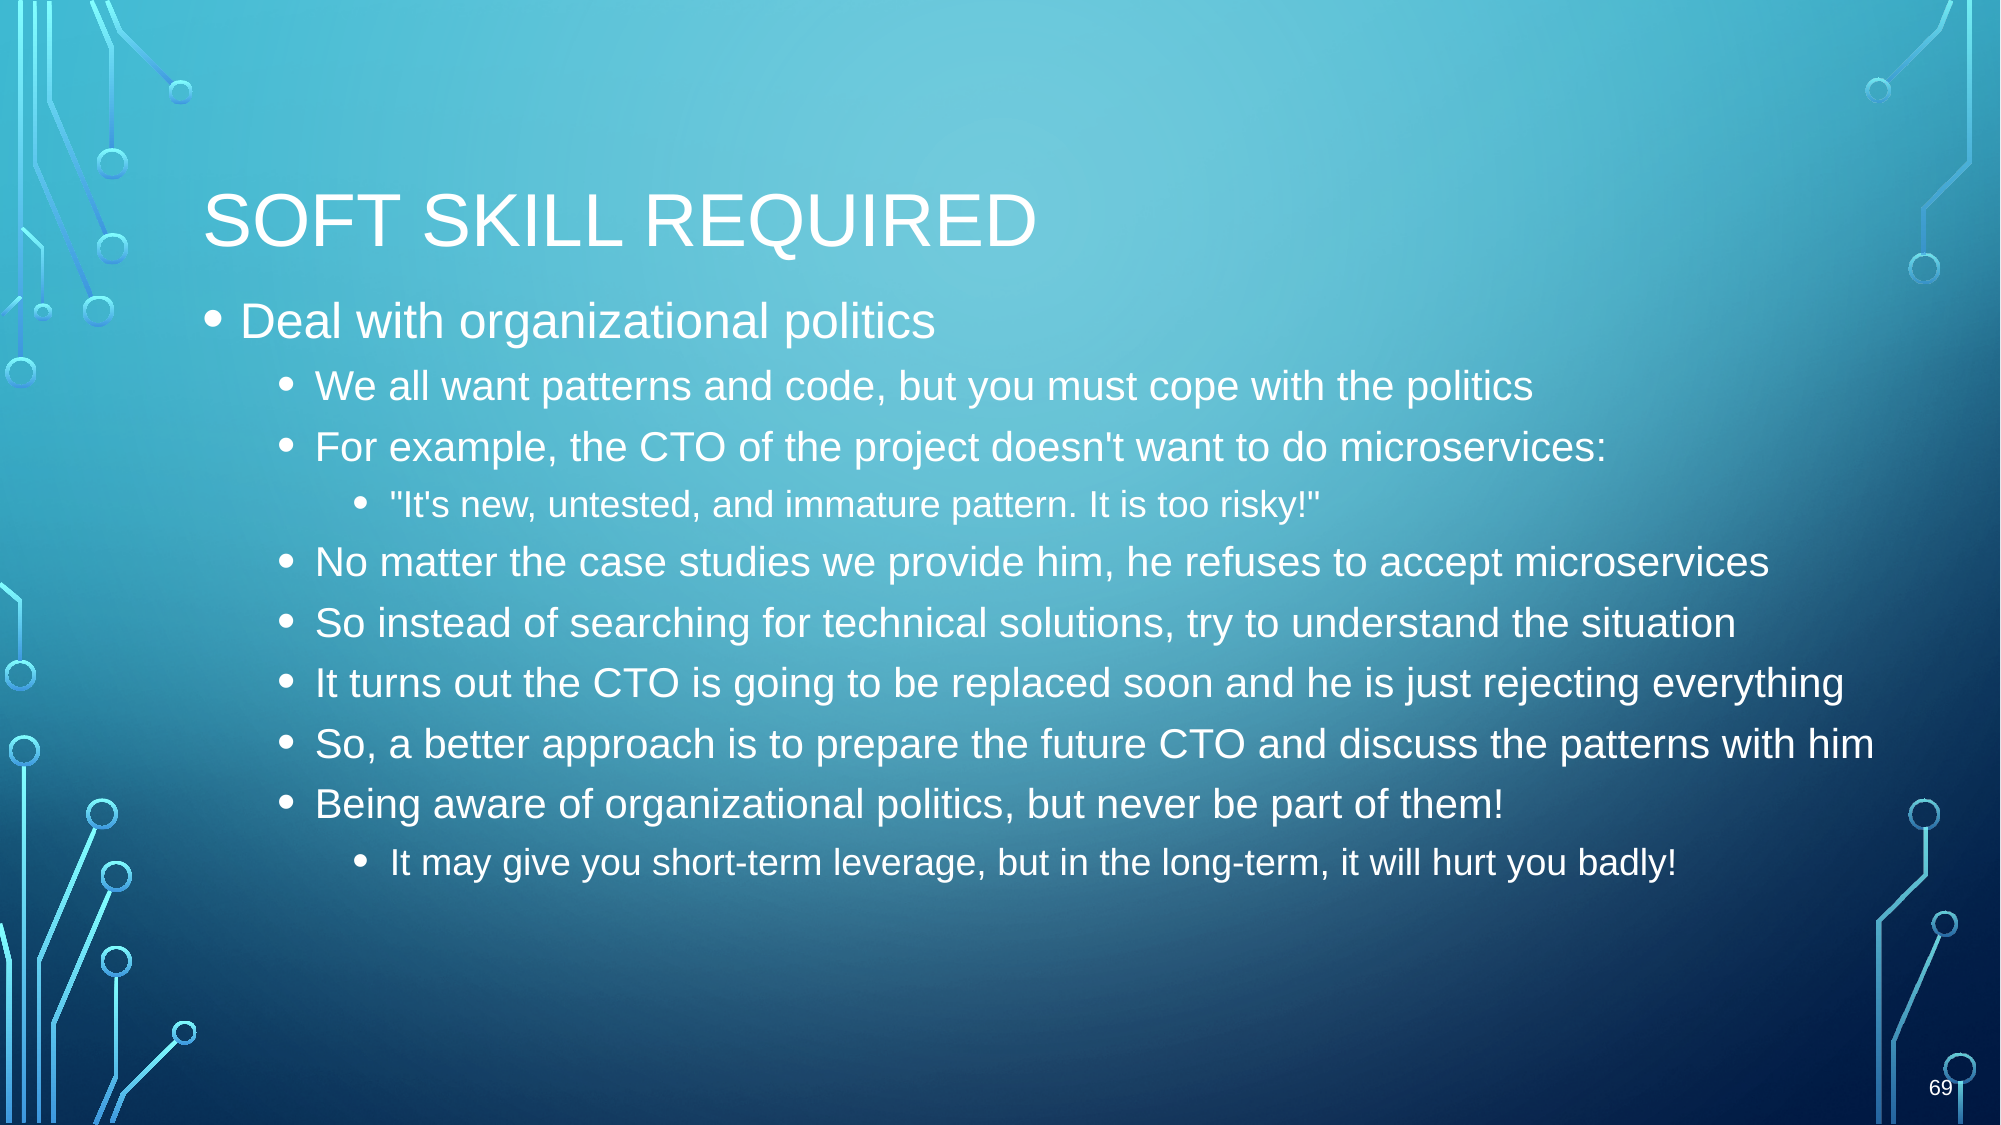

# Soft skill required
Deal with organizational politics
We all want patterns and code, but you must cope with the politics
For example, the CTO of the project doesn't want to do microservices:
"It's new, untested, and immature pattern. It is too risky!"
No matter the case studies we provide him, he refuses to accept microservices
So instead of searching for technical solutions, try to understand the situation
It turns out the CTO is going to be replaced soon and he is just rejecting everything
So, a better approach is to prepare the future CTO and discuss the patterns with him
Being aware of organizational politics, but never be part of them!
It may give you short-term leverage, but in the long-term, it will hurt you badly!
69